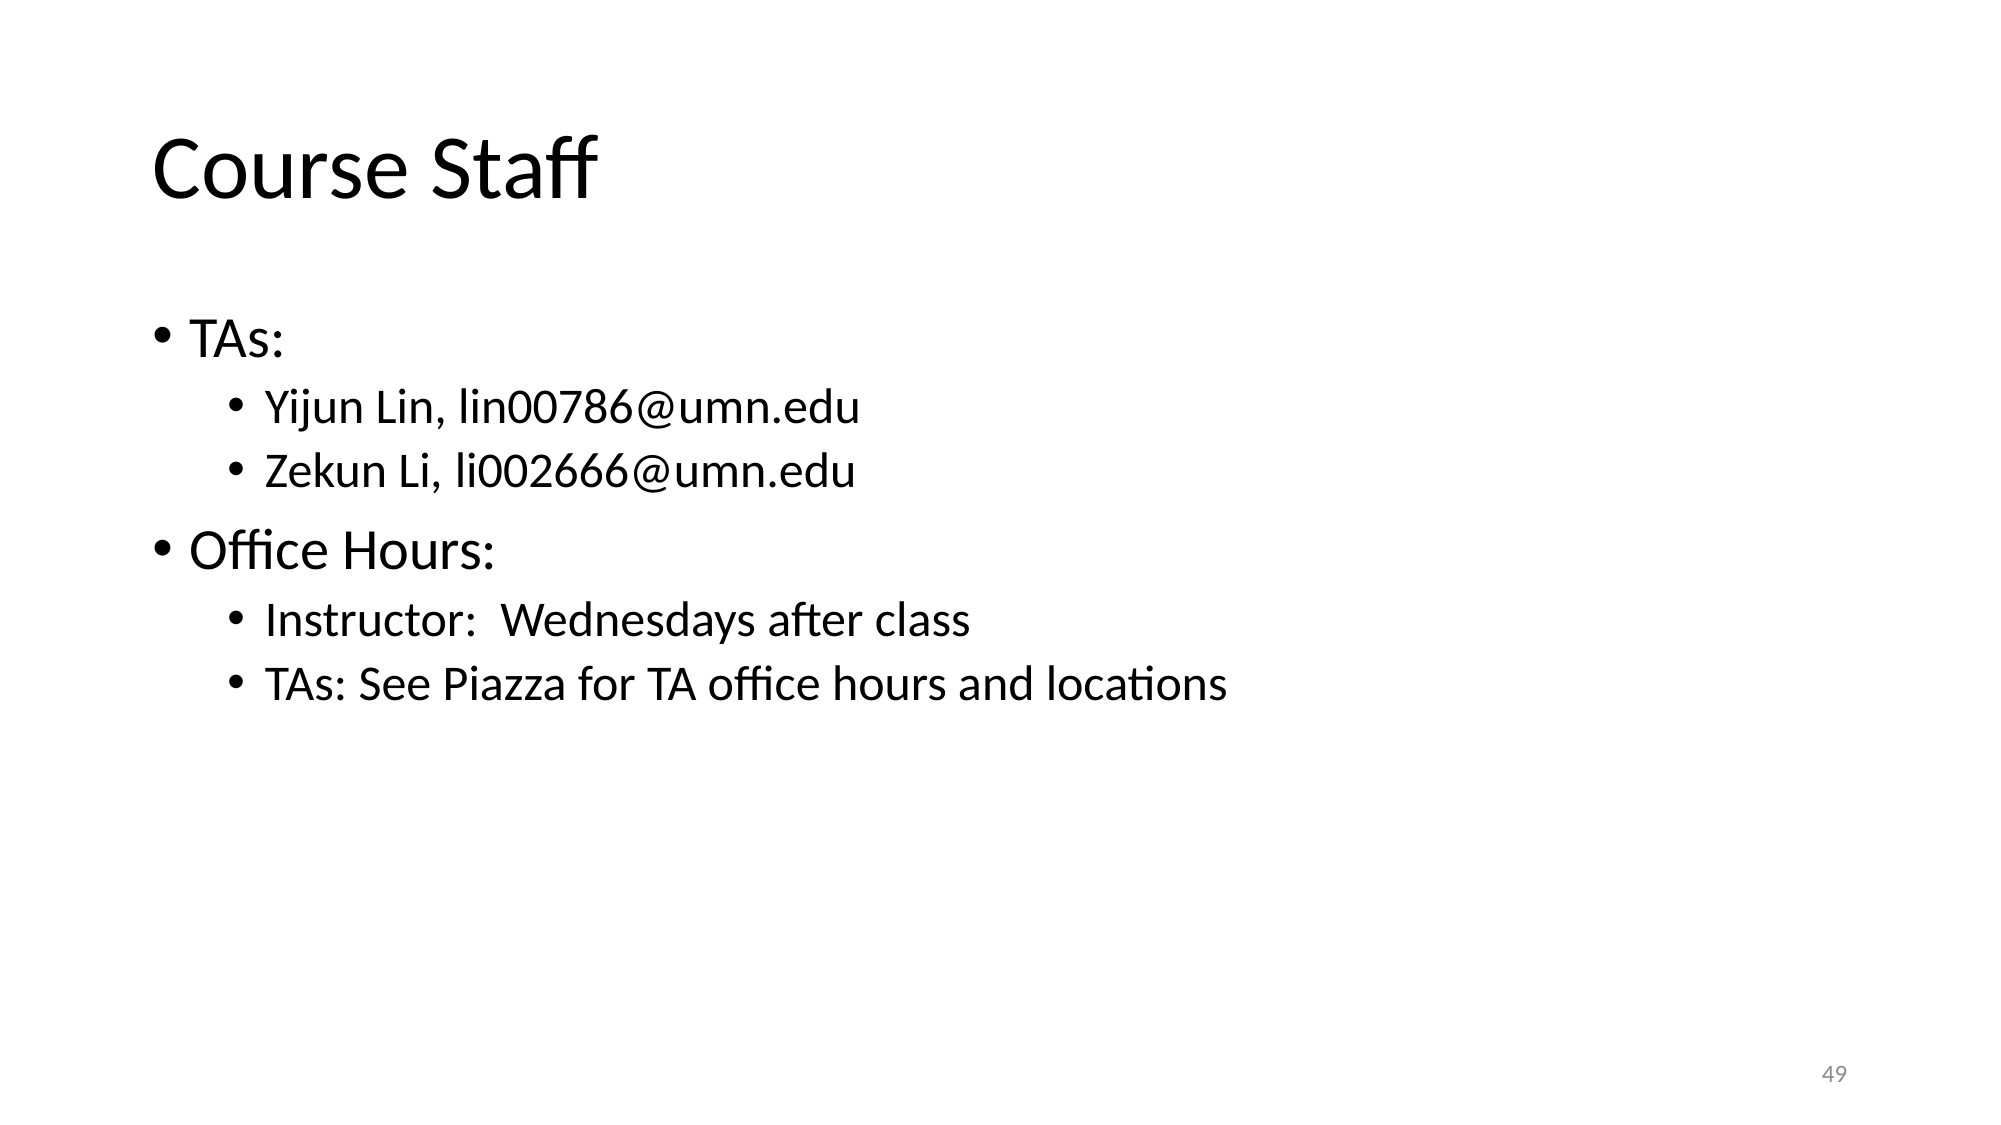

# Course Staff
TAs:
Yijun Lin, lin00786@umn.edu
Zekun Li, li002666@umn.edu
Office Hours:
Instructor:  Wednesdays after class
TAs: See Piazza for TA office hours and locations

49